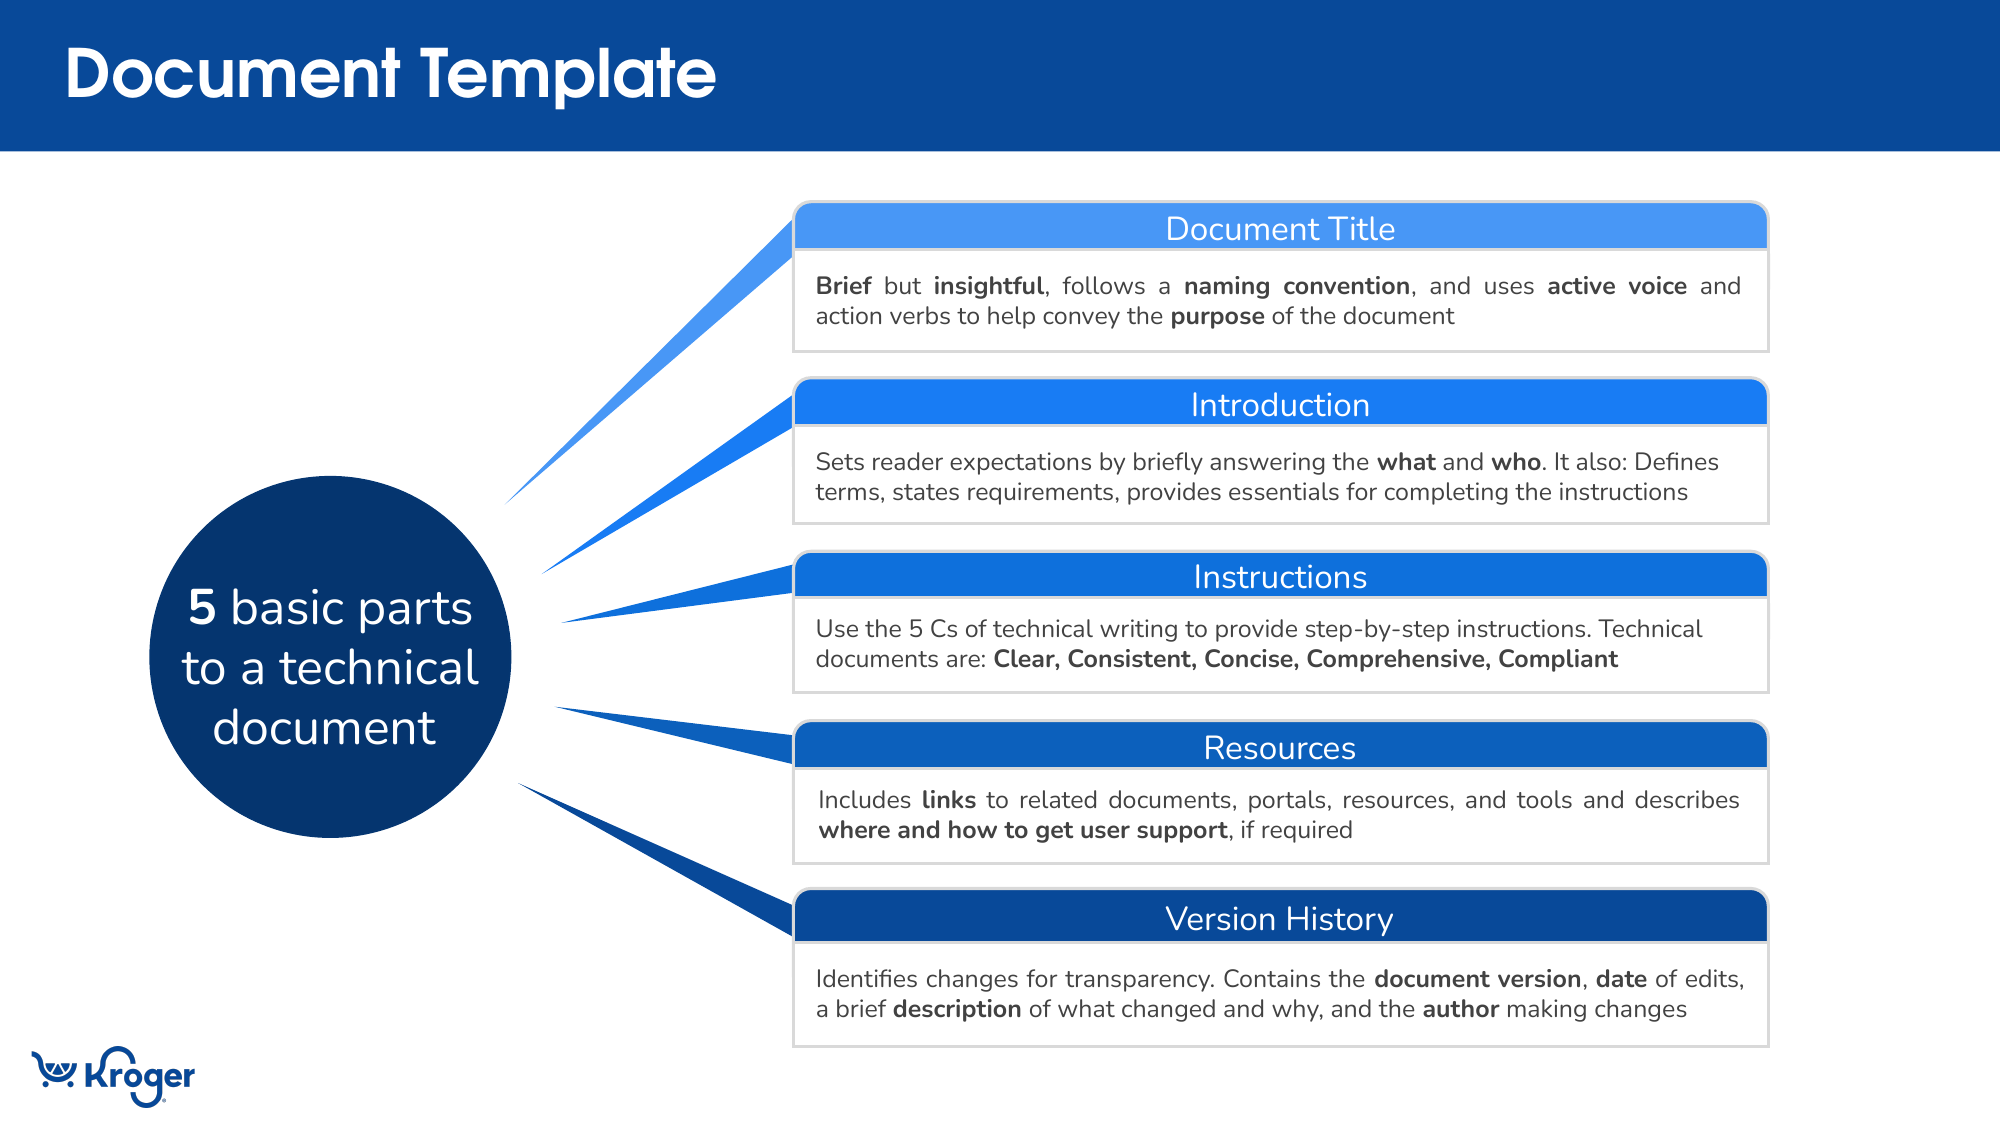

# Document Template

Document Title

Brief but insightful, follows a naming convention, and uses active voice and action verbs to help convey the purpose of the document

Introduction

Sets reader expectations by briefly answering the what and who. It also: Defines terms, states requirements, provides essentials for completing the instructions

5 basic parts to a technical document

Instructions

Use the 5 Cs of technical writing to provide step-by-step instructions. Technical documents are: Clear, Consistent, Concise, Comprehensive, Compliant

Resources

Includes links to related documents, portals, resources, and tools and describes where and how to get user support, if required

Version History
Identifies changes for transparency. Contains the document version, date of edits, a brief description of what changed and why, and the author making changes